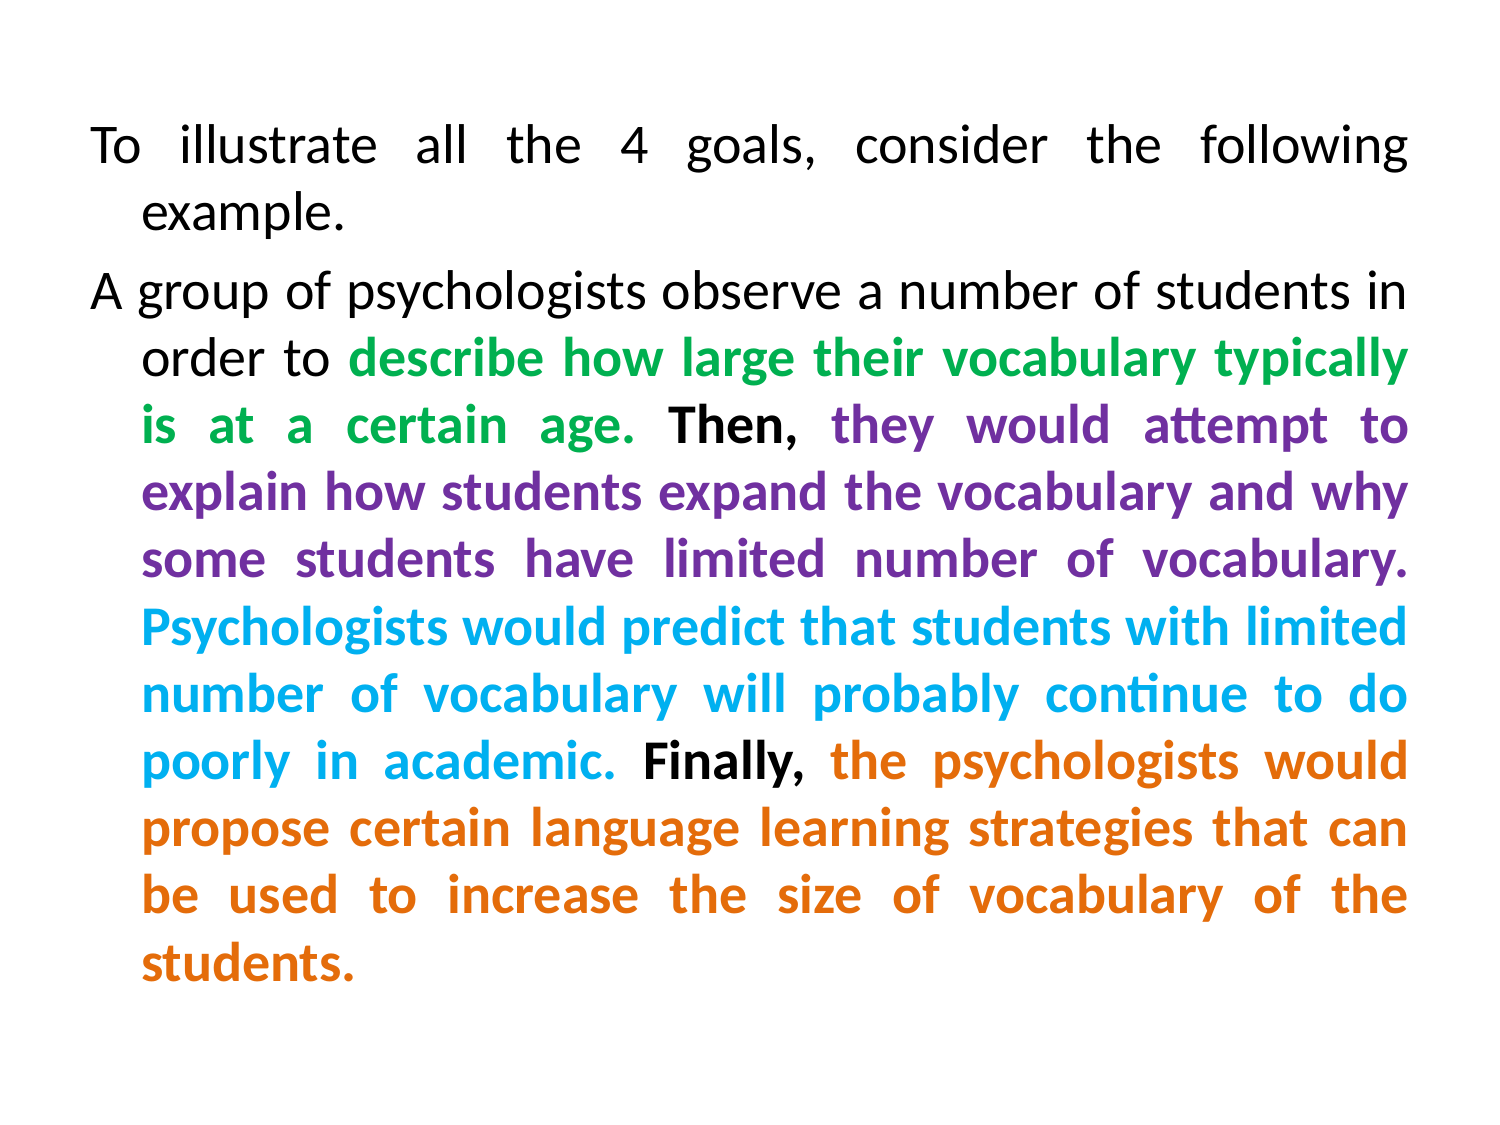

To illustrate all the 4 goals, consider the following example.
A group of psychologists observe a number of students in order to describe how large their vocabulary typically is at a certain age. Then, they would attempt to explain how students expand the vocabulary and why some students have limited number of vocabulary. Psychologists would predict that students with limited number of vocabulary will probably continue to do poorly in academic. Finally, the psychologists would propose certain language learning strategies that can be used to increase the size of vocabulary of the students.